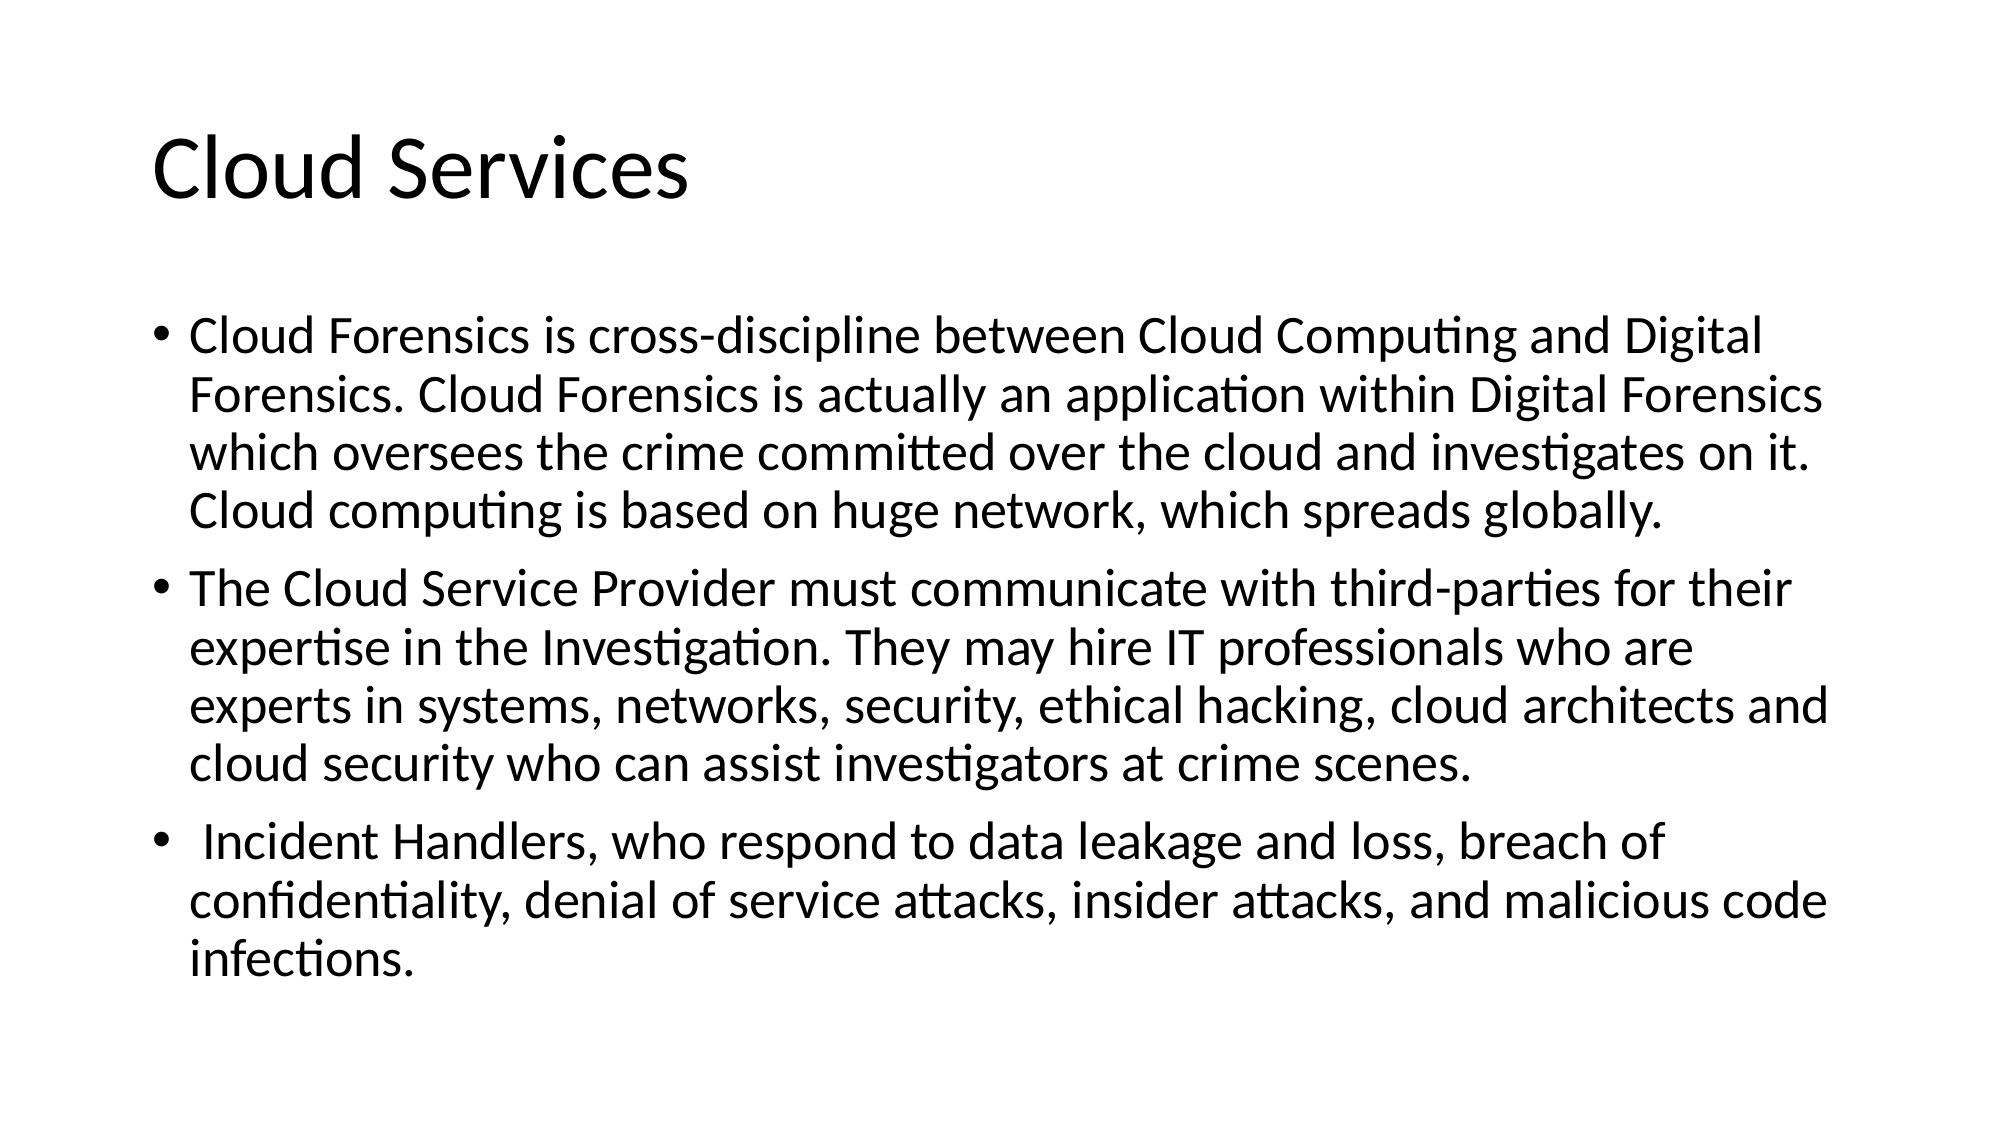

# Cloud Services
Cloud Forensics is cross-discipline between Cloud Computing and Digital Forensics. Cloud Forensics is actually an application within Digital Forensics which oversees the crime committed over the cloud and investigates on it. Cloud computing is based on huge network, which spreads globally.
The Cloud Service Provider must communicate with third-parties for their expertise in the Investigation. They may hire IT professionals who are experts in systems, networks, security, ethical hacking, cloud architects and cloud security who can assist investigators at crime scenes.
 Incident Handlers, who respond to data leakage and loss, breach of confidentiality, denial of service attacks, insider attacks, and malicious code infections.